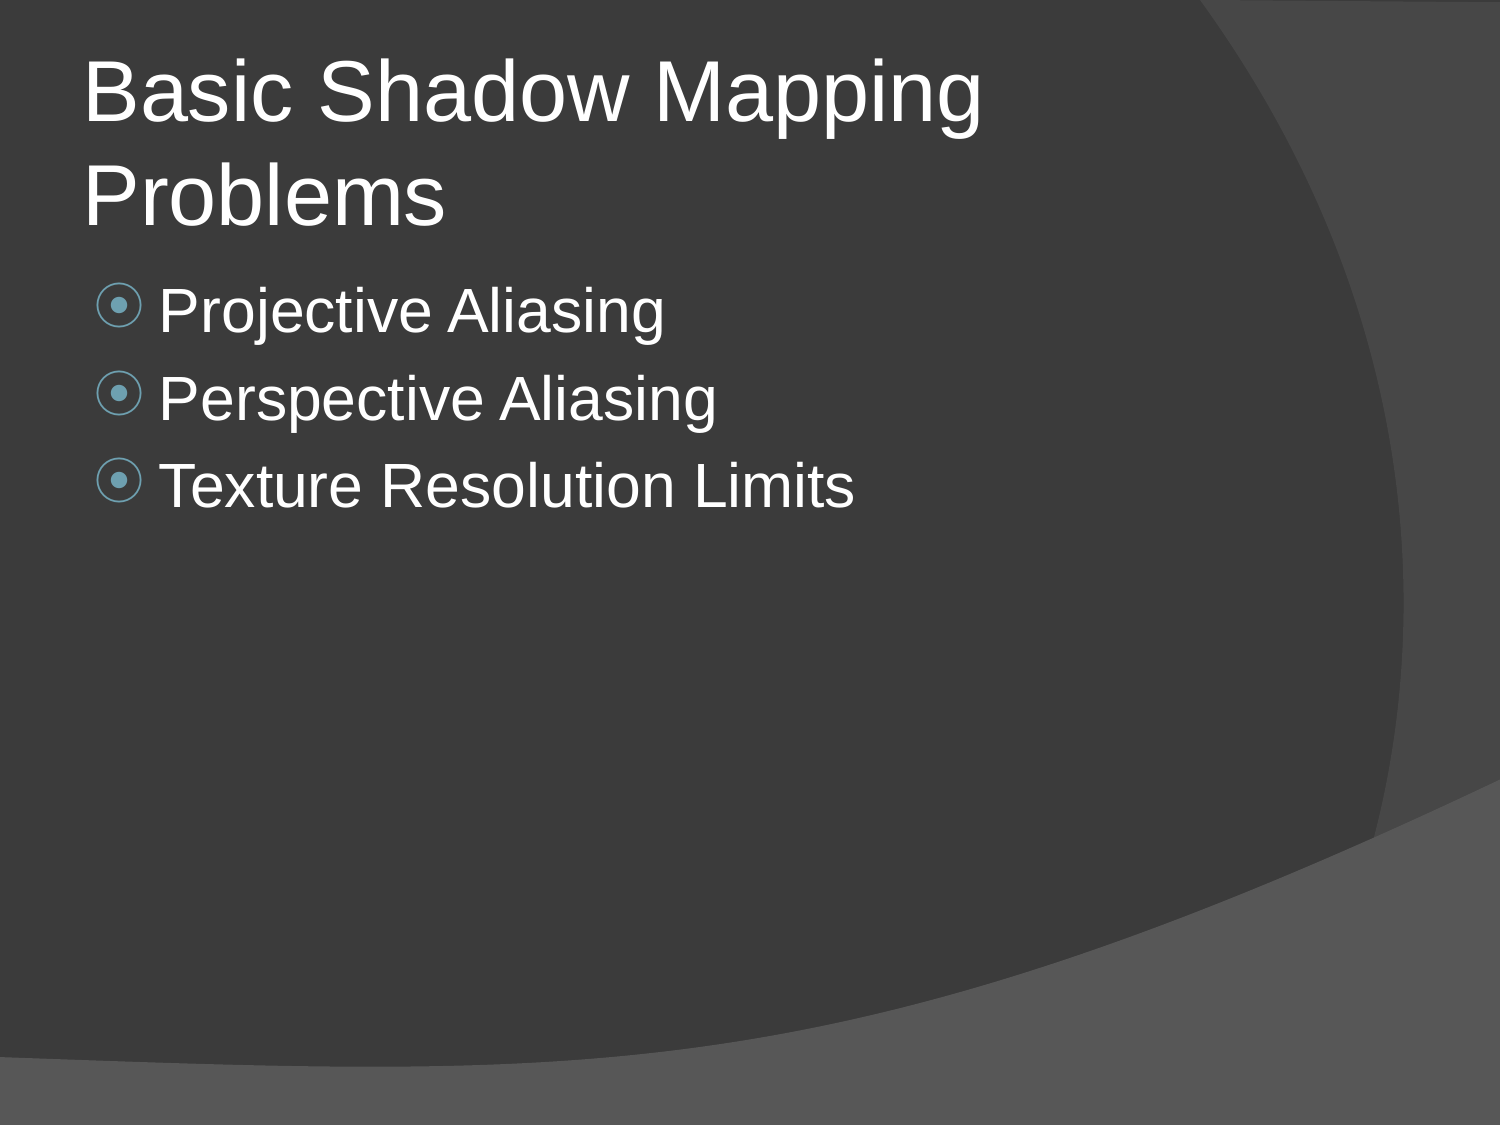

# Basic Shadow Mapping Problems
Projective Aliasing
Perspective Aliasing
Texture Resolution Limits